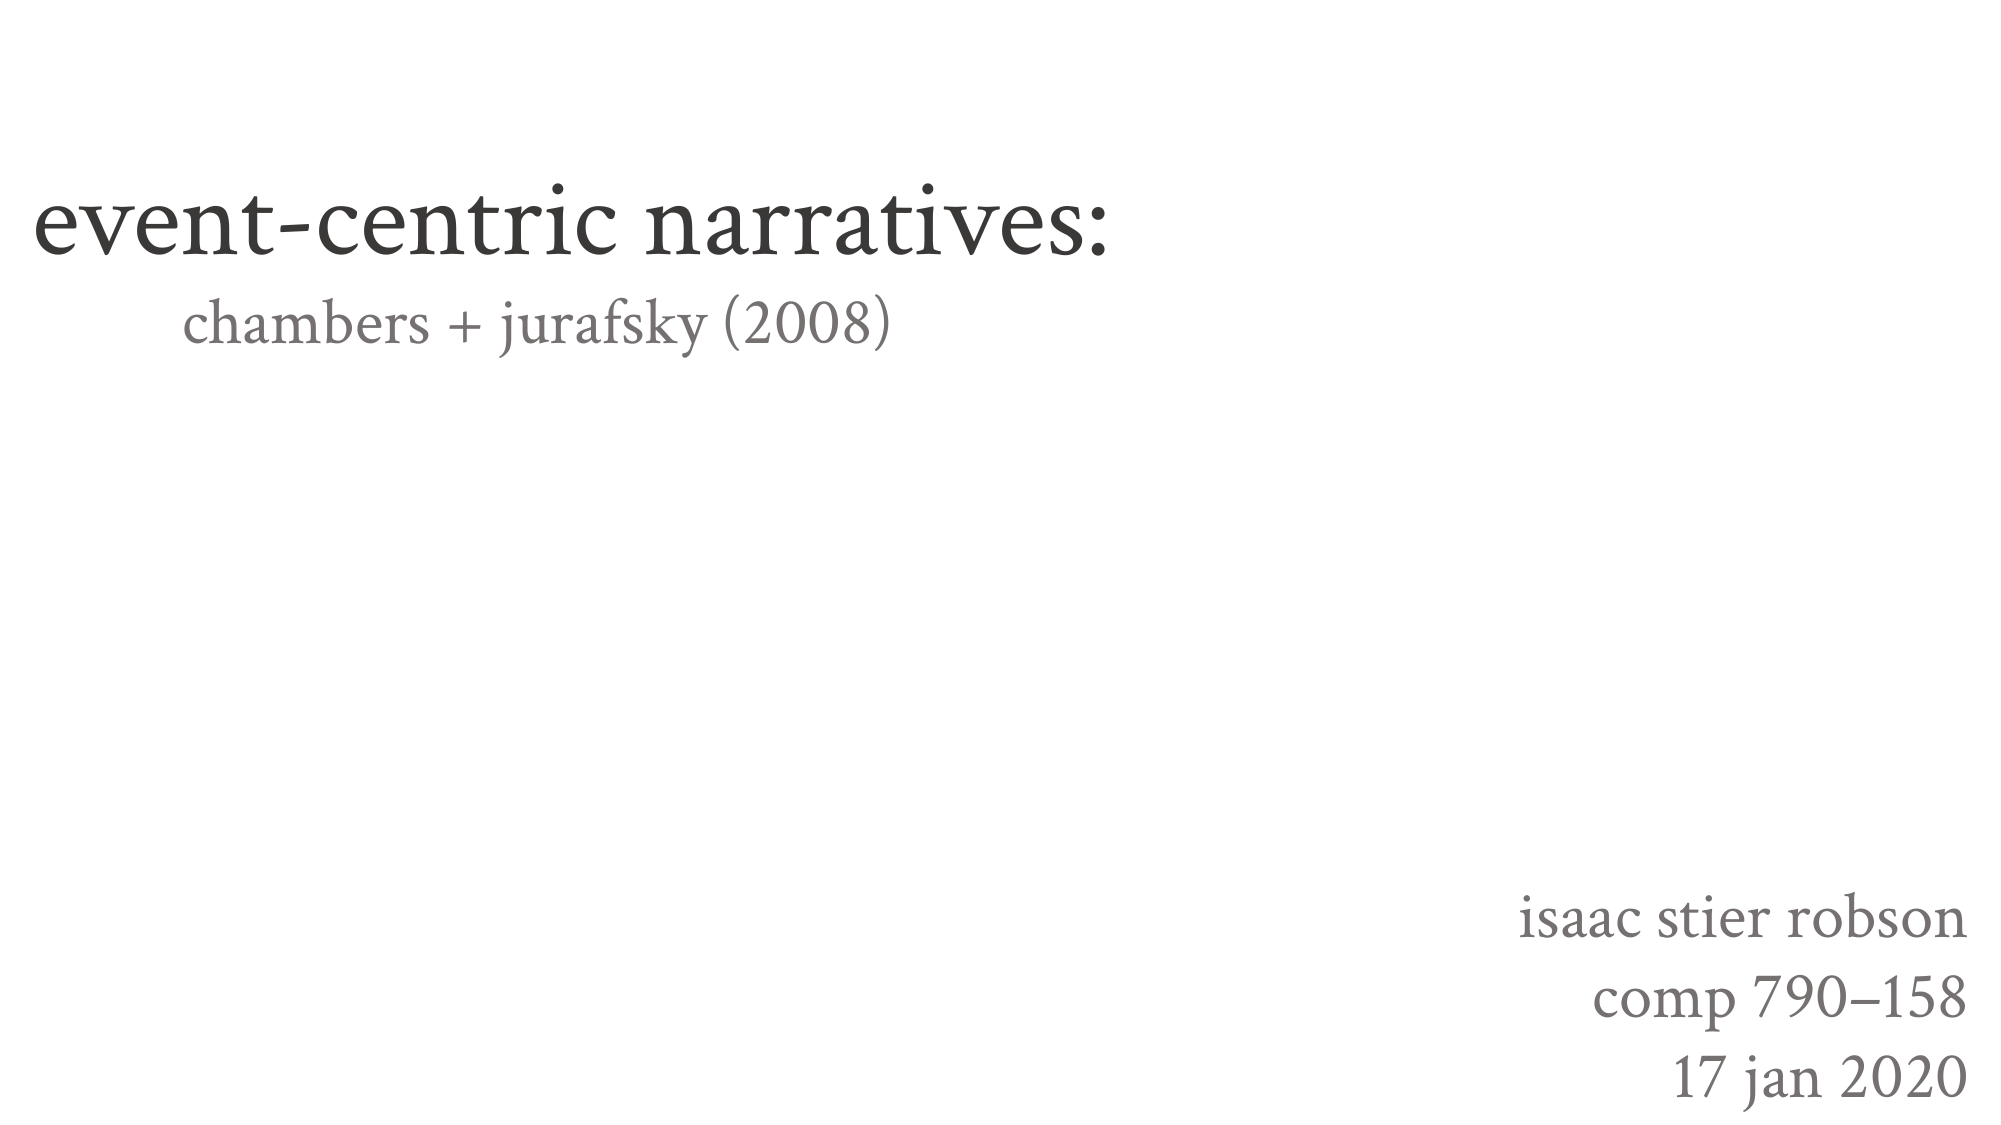

event-centric narratives:
	chambers + jurafsky (2008)

isaac stier robson
comp 790–158
17 jan 2020